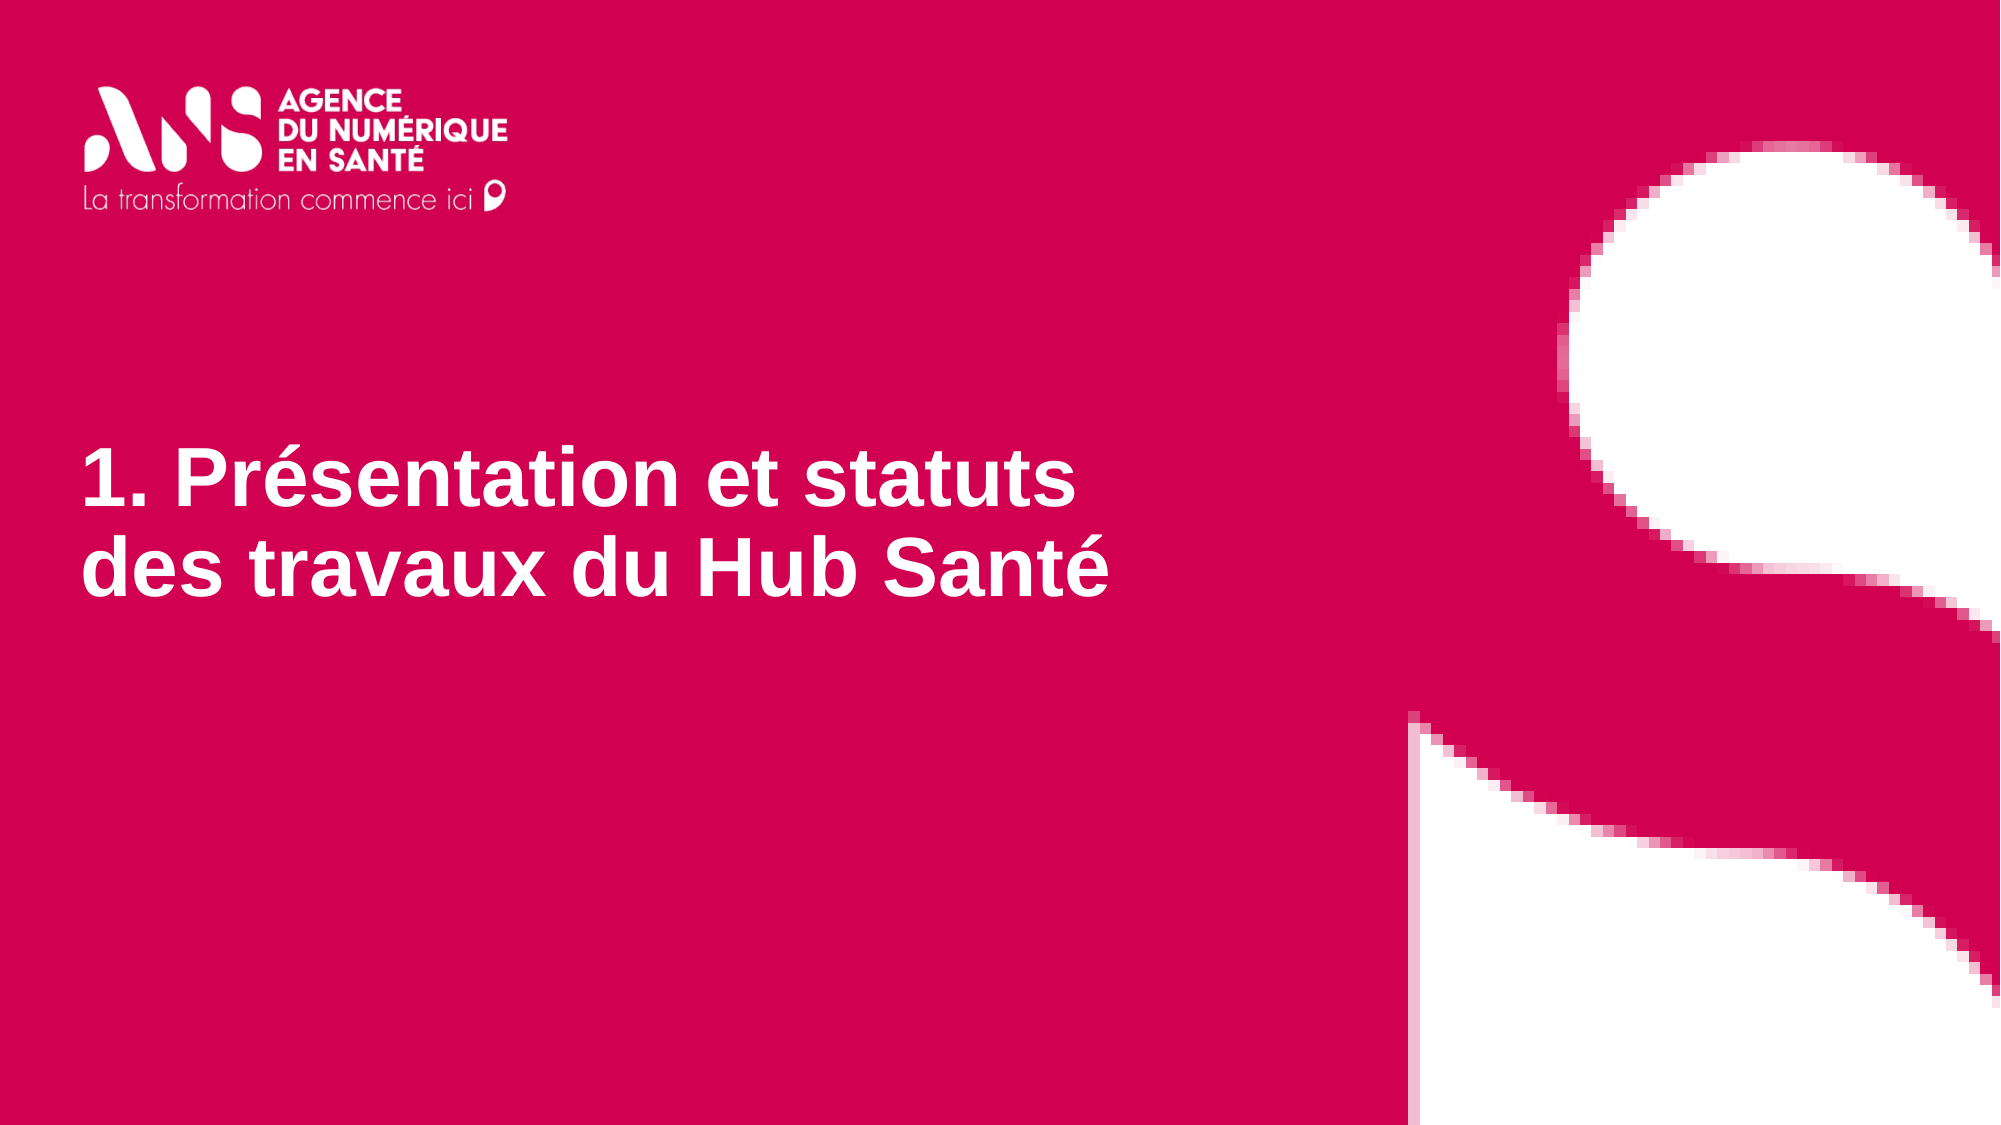

# 1. Présentation et statuts des travaux du Hub Santé